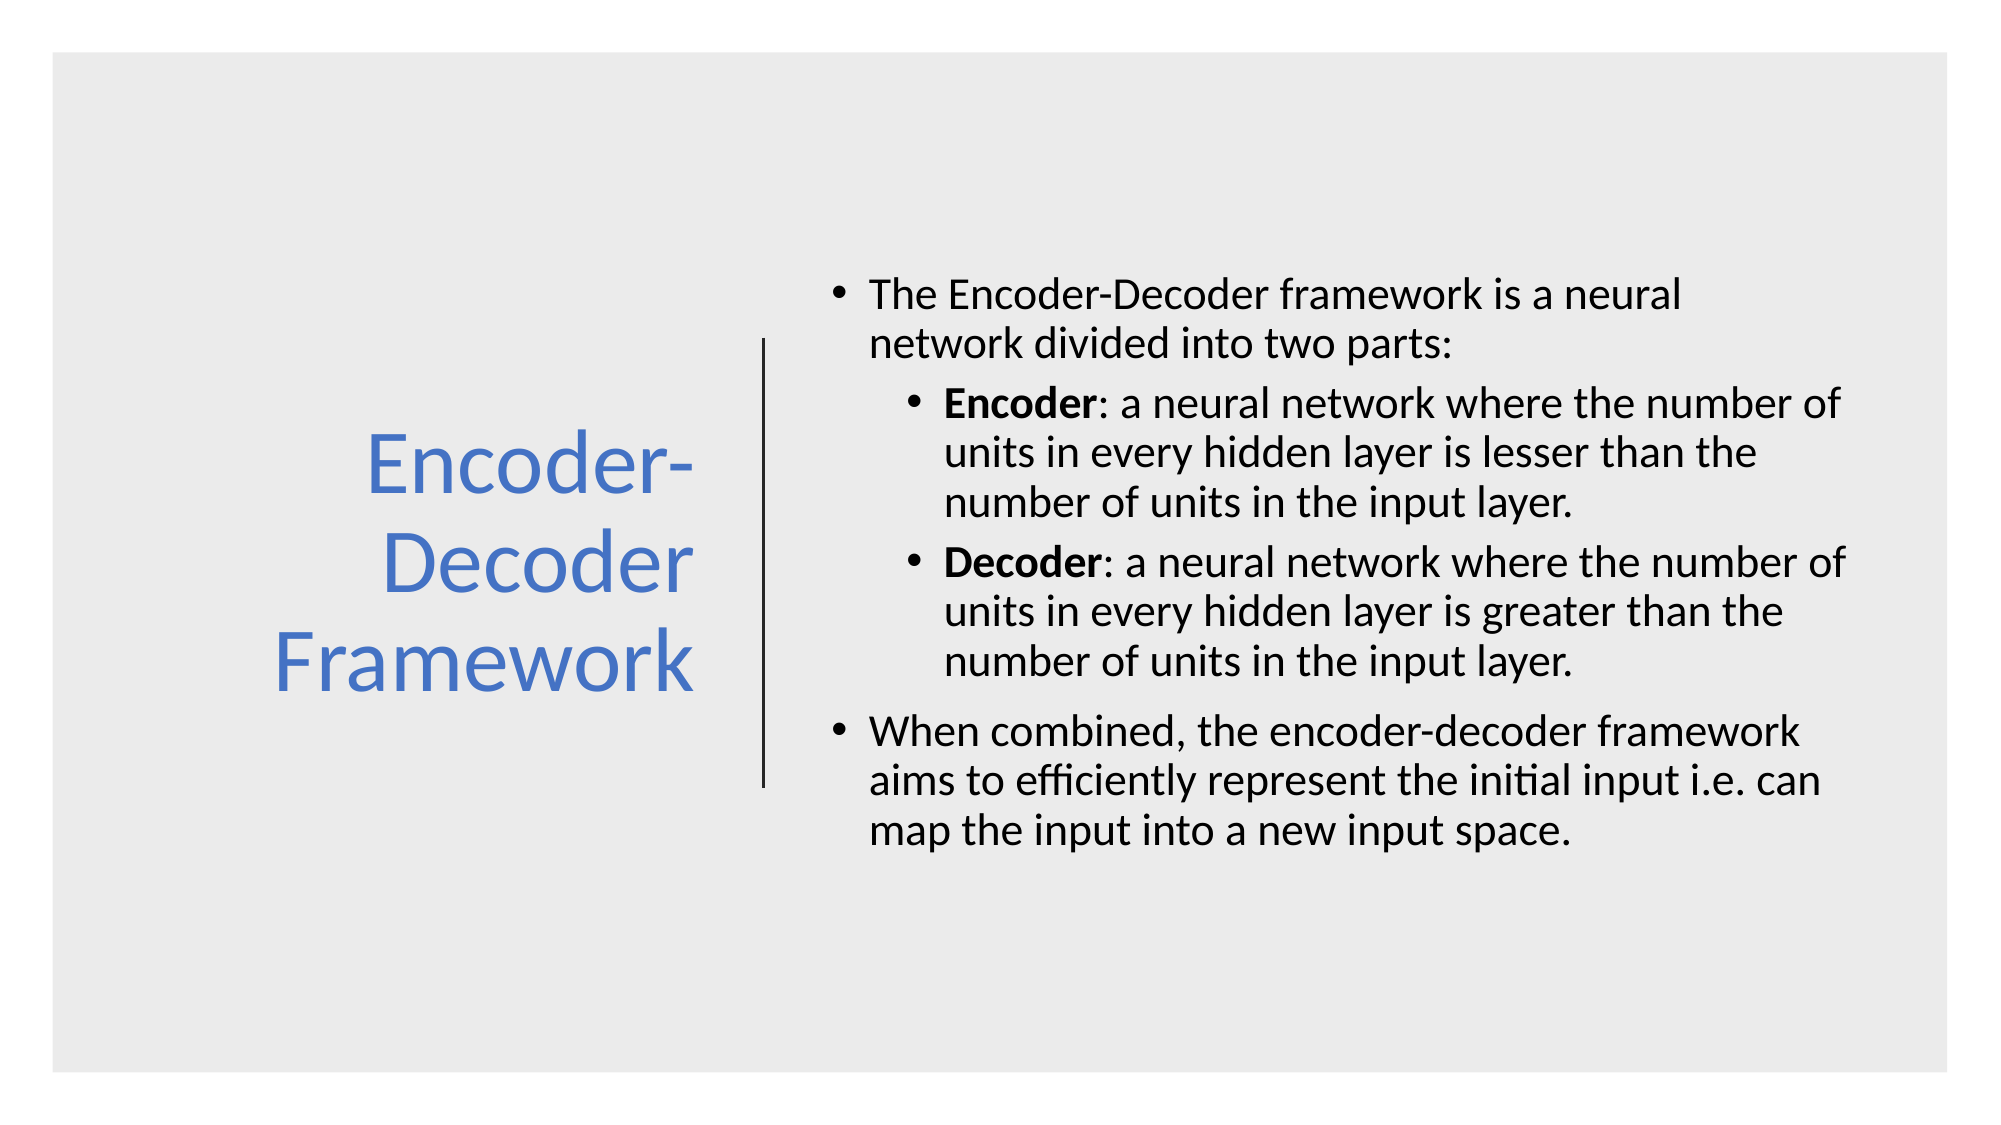

# Encoder-Decoder Framework
The Encoder-Decoder framework is a neural network divided into two parts:
Encoder: a neural network where the number of units in every hidden layer is lesser than the number of units in the input layer.
Decoder: a neural network where the number of units in every hidden layer is greater than the number of units in the input layer.
When combined, the encoder-decoder framework aims to efficiently represent the initial input i.e. can map the input into a new input space.